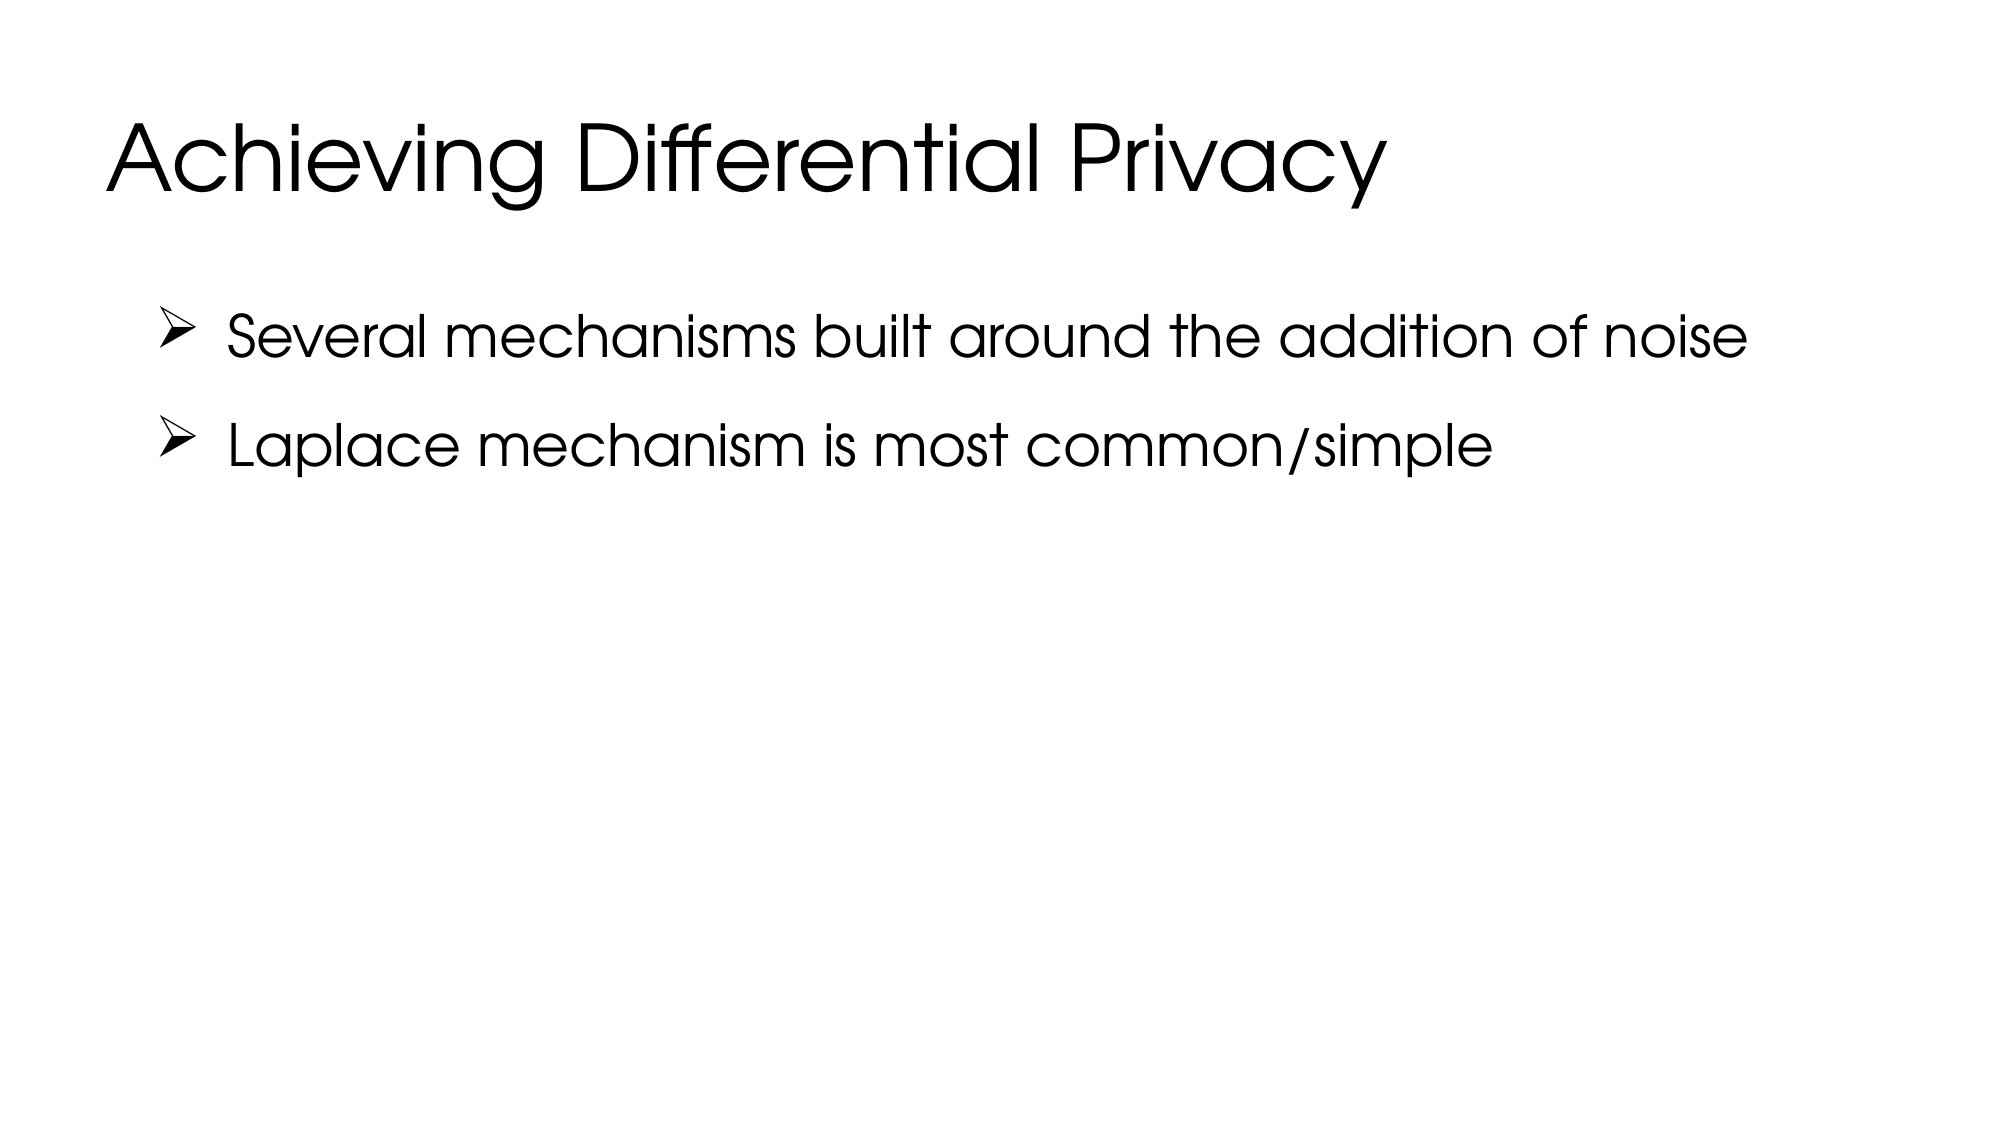

# Achieving Differential Privacy
Several mechanisms built around the addition of noise
Laplace mechanism is most common/simple